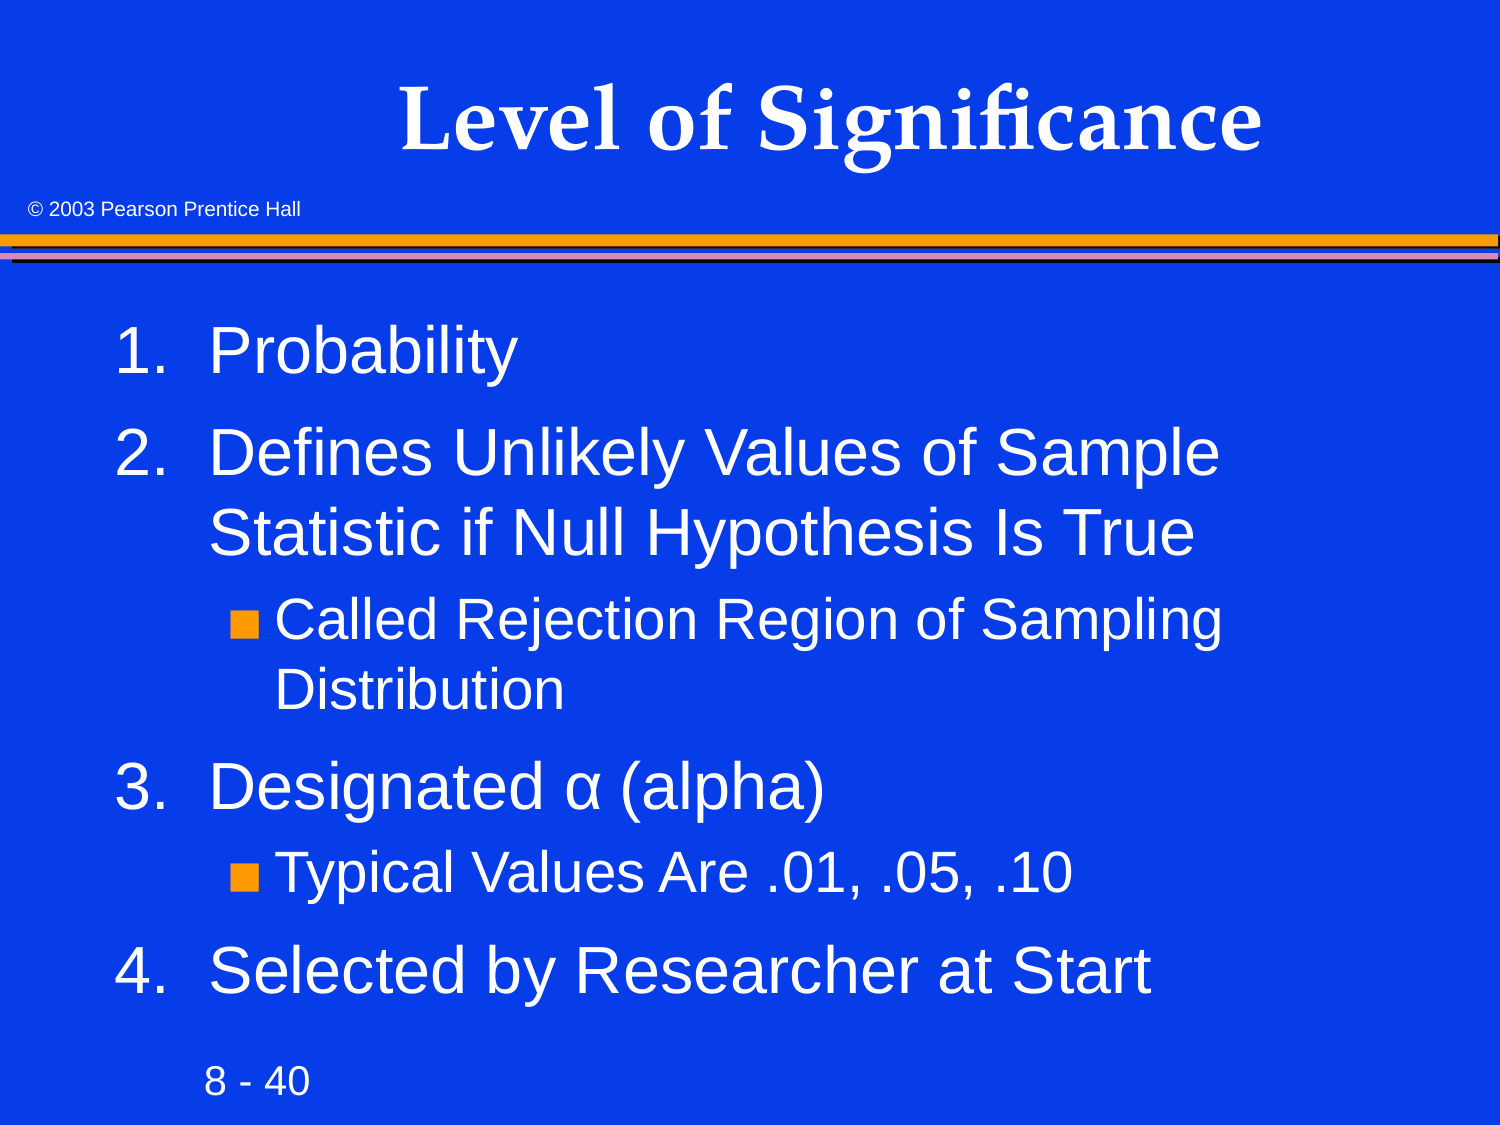

# Level of Significance
1.	Probability
2.	Defines Unlikely Values of Sample Statistic if Null Hypothesis Is True
Called Rejection Region of Sampling Distribution
3.	Designated α (alpha)
Typical Values Are .01, .05, .10
4.	Selected by Researcher at Start